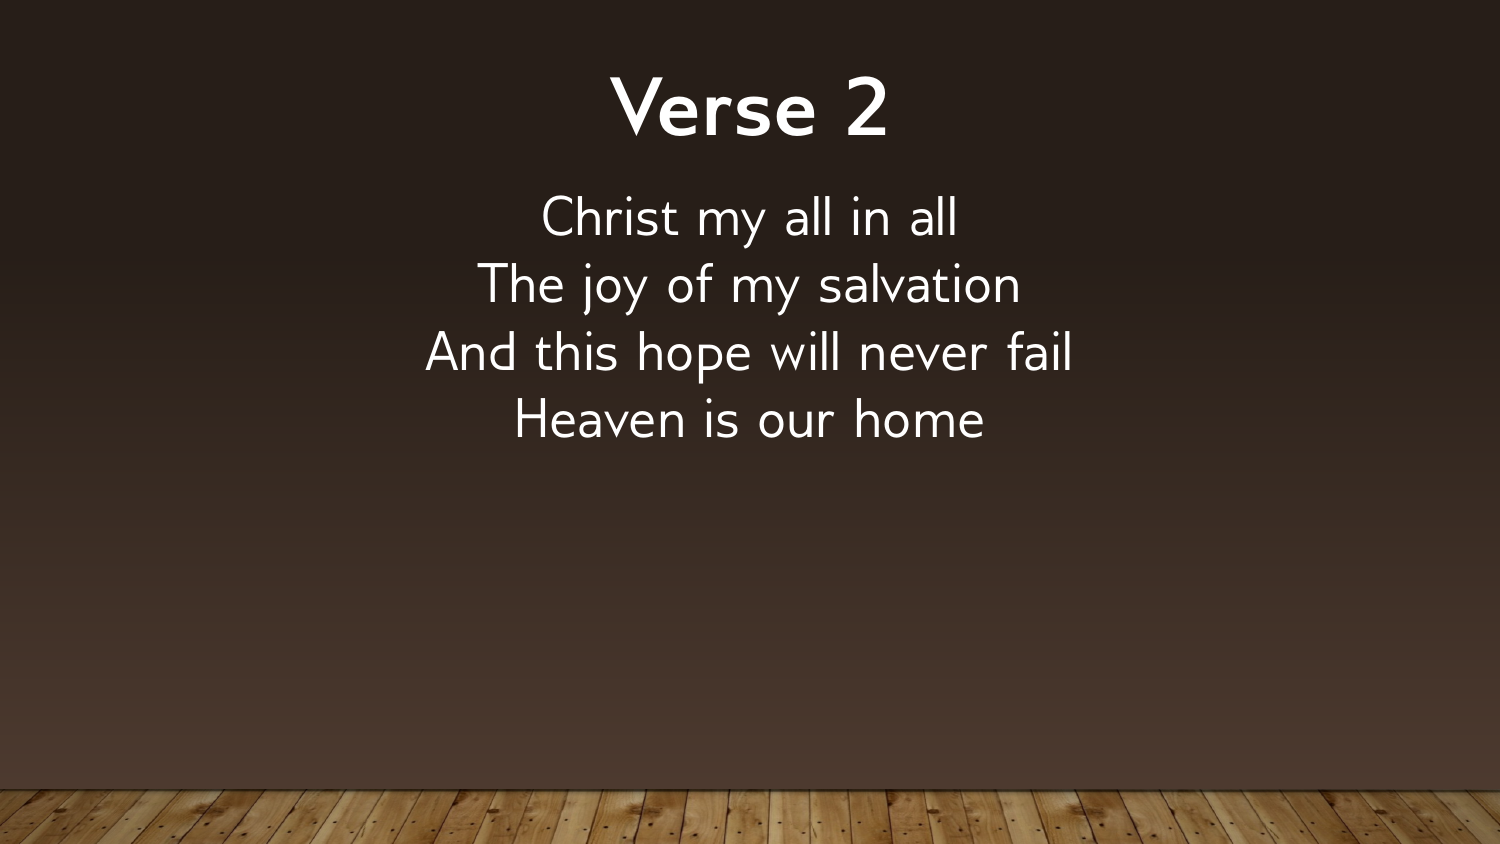

Verse 2
Christ my all in all
The joy of my salvation
And this hope will never fail
Heaven is our home